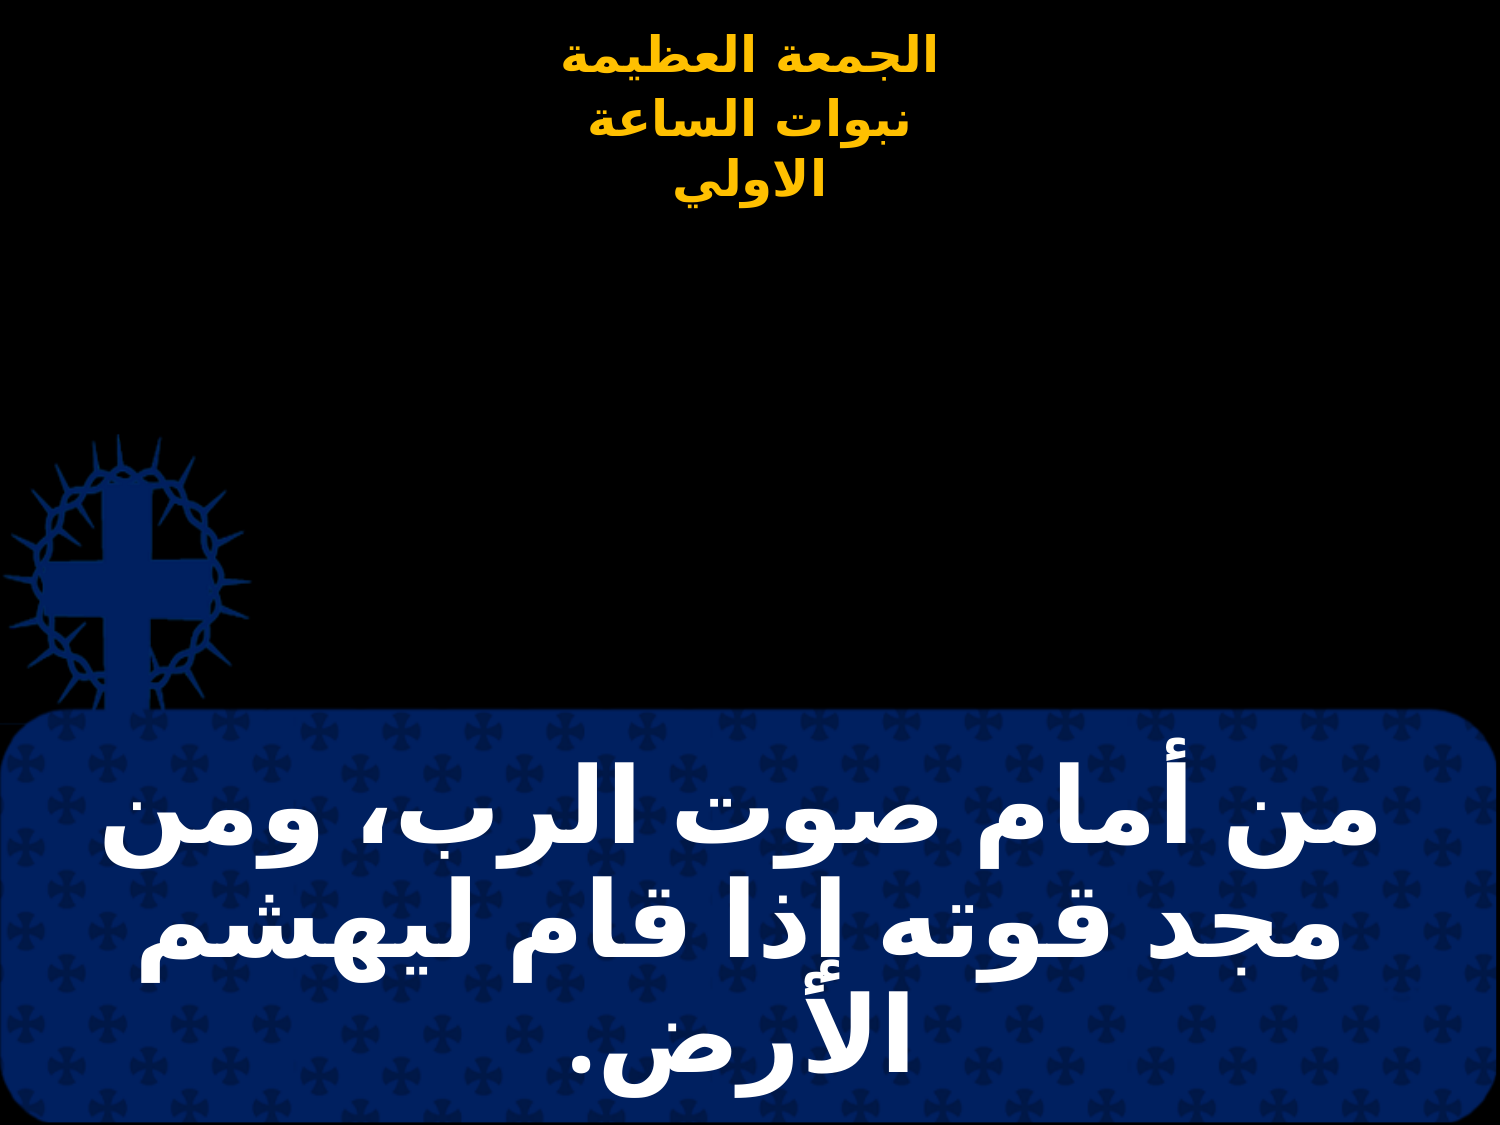

# من أمام صوت الرب، ومن مجد قوته إذا قام ليهشم الأرض.